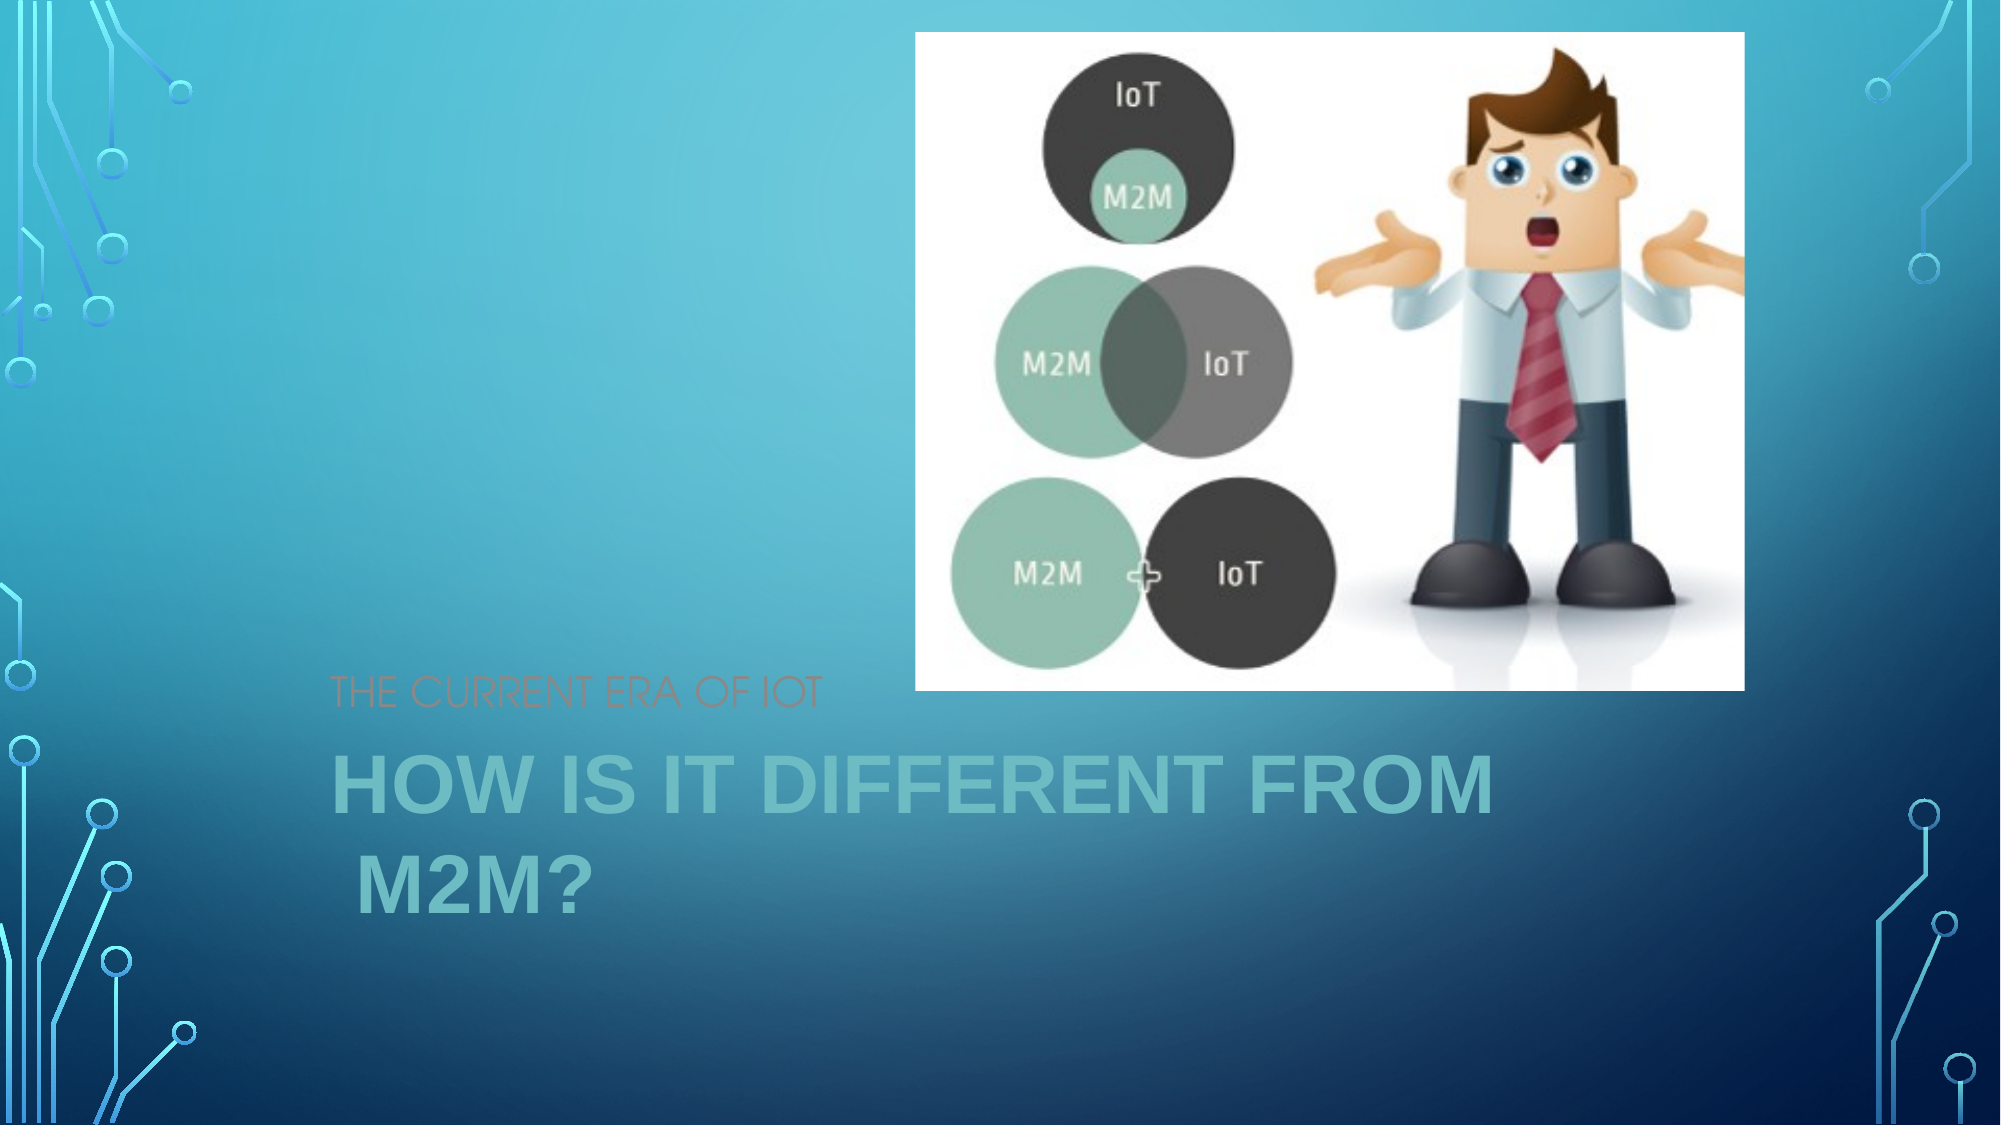

THE CURRENT ERA OF IOT
HOW IS IT DIFFERENT FROM  M2M?